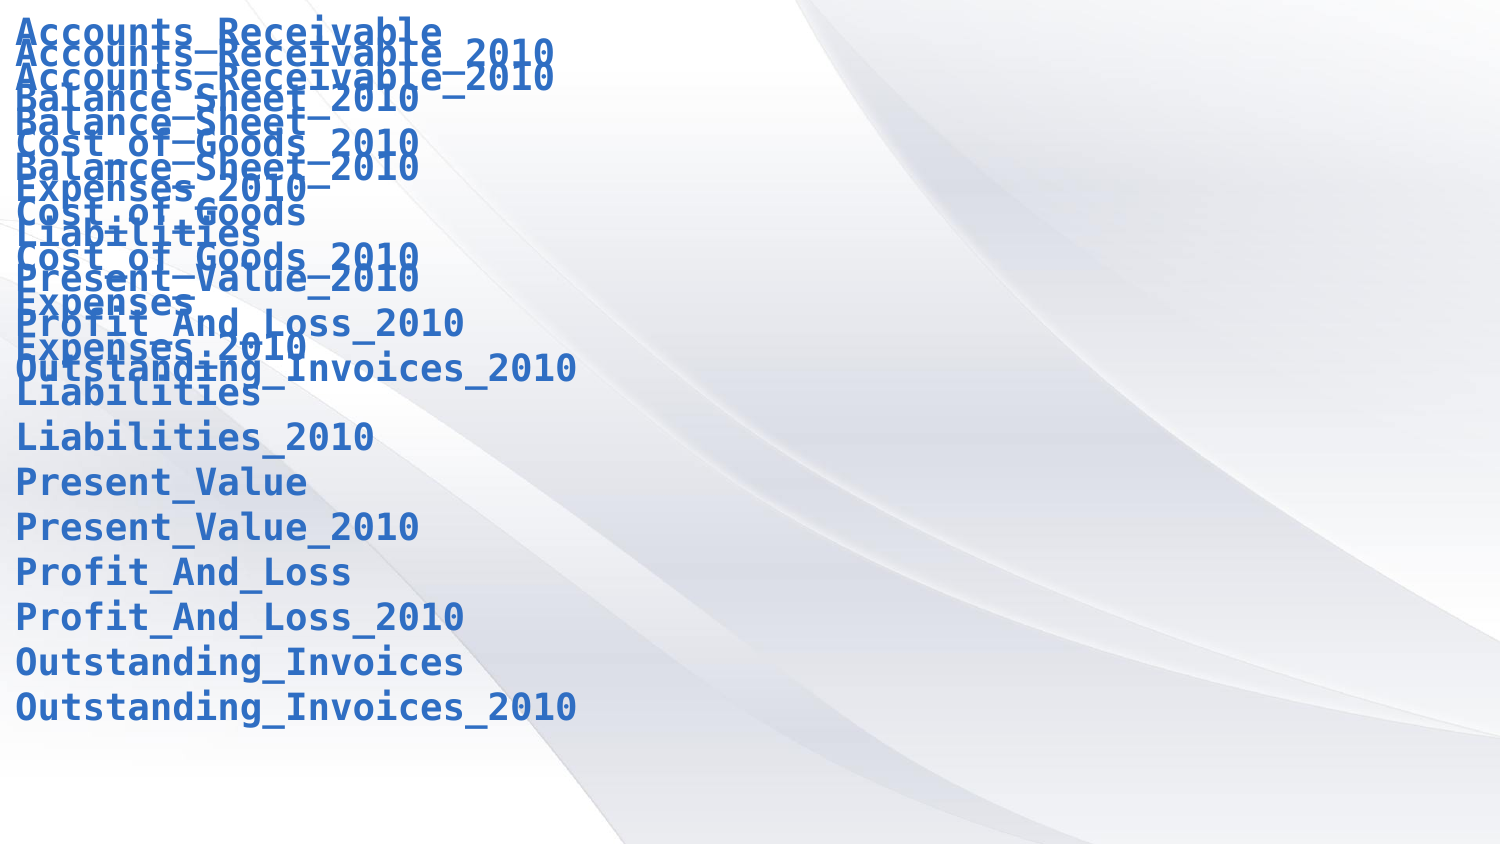

# Accounts_Receivable Balance_Sheet Cost_of_Goods Expenses Liabilities_2010 Present_Value Profit_And_Loss Outstanding_Invoices

Accounts_Receivable_2010
Balance_Sheet_2010
Cost_of_Goods_2010
Expenses_2010
Liabilities
Present_Value_2010
Profit_And_Loss_2010
Outstanding_Invoices_2010
Accounts_Receivable_2010
Balance_Sheet_2010
Cost_of_Goods_2010
Expenses_2010
Liabilities
Present_Value_2010
Profit_And_Loss_2010
Outstanding_Invoices_2010